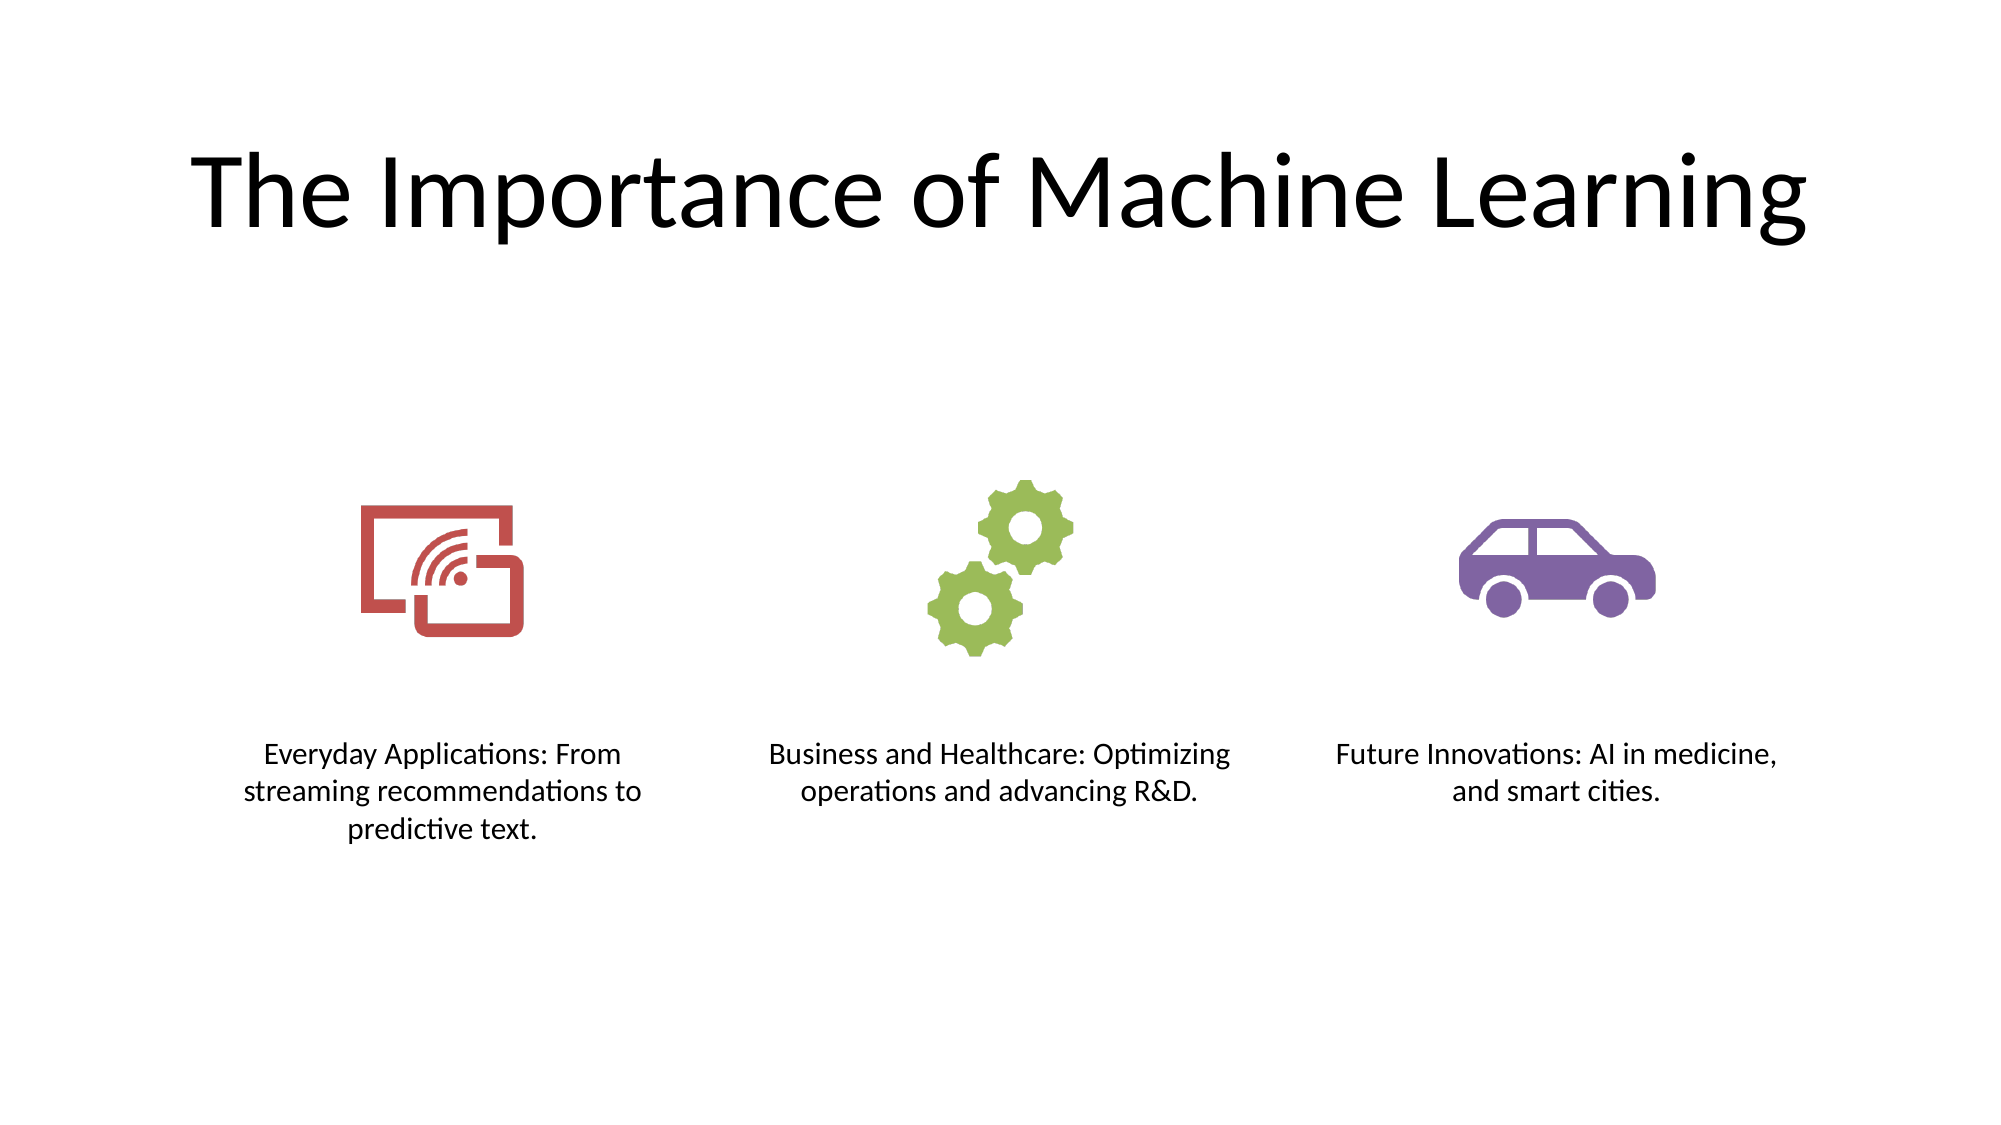

# The Importance of Machine Learning
Everyday Applications: From streaming recommendations to predictive text.
Business and Healthcare: Optimizing operations and advancing R&D.
Future Innovations: AI in medicine, and smart cities.